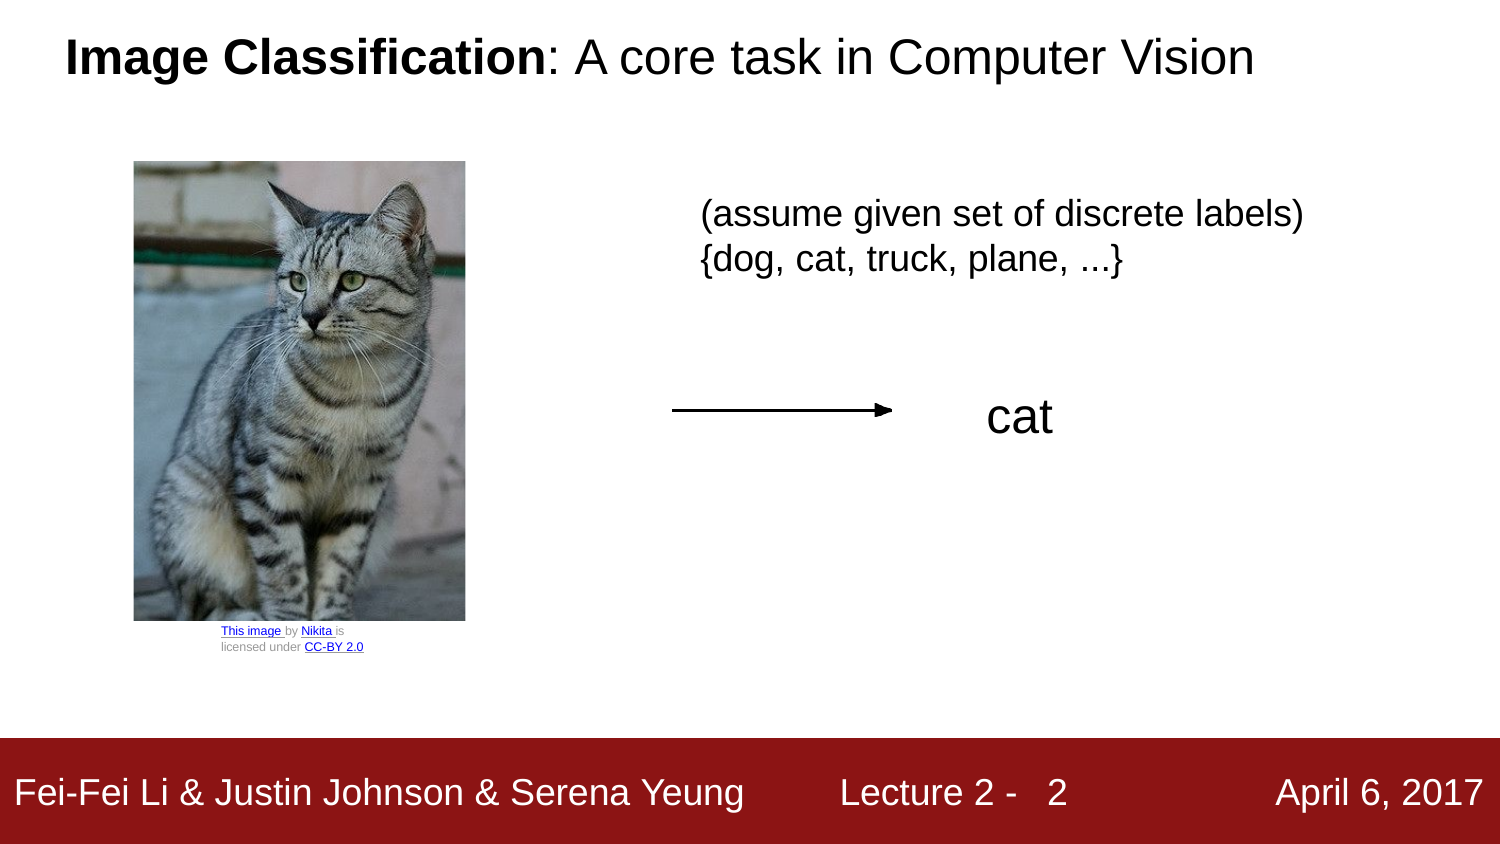

# Image Classification: A core task in Computer Vision

(assume given set of discrete labels)
{dog, cat, truck, plane, ...}

cat

This image by Nikita is  licensed under CC-BY 2.0
2
Fei-Fei Li & Justin Johnson & Serena Yeung
Lecture 2 -
April 6, 2017